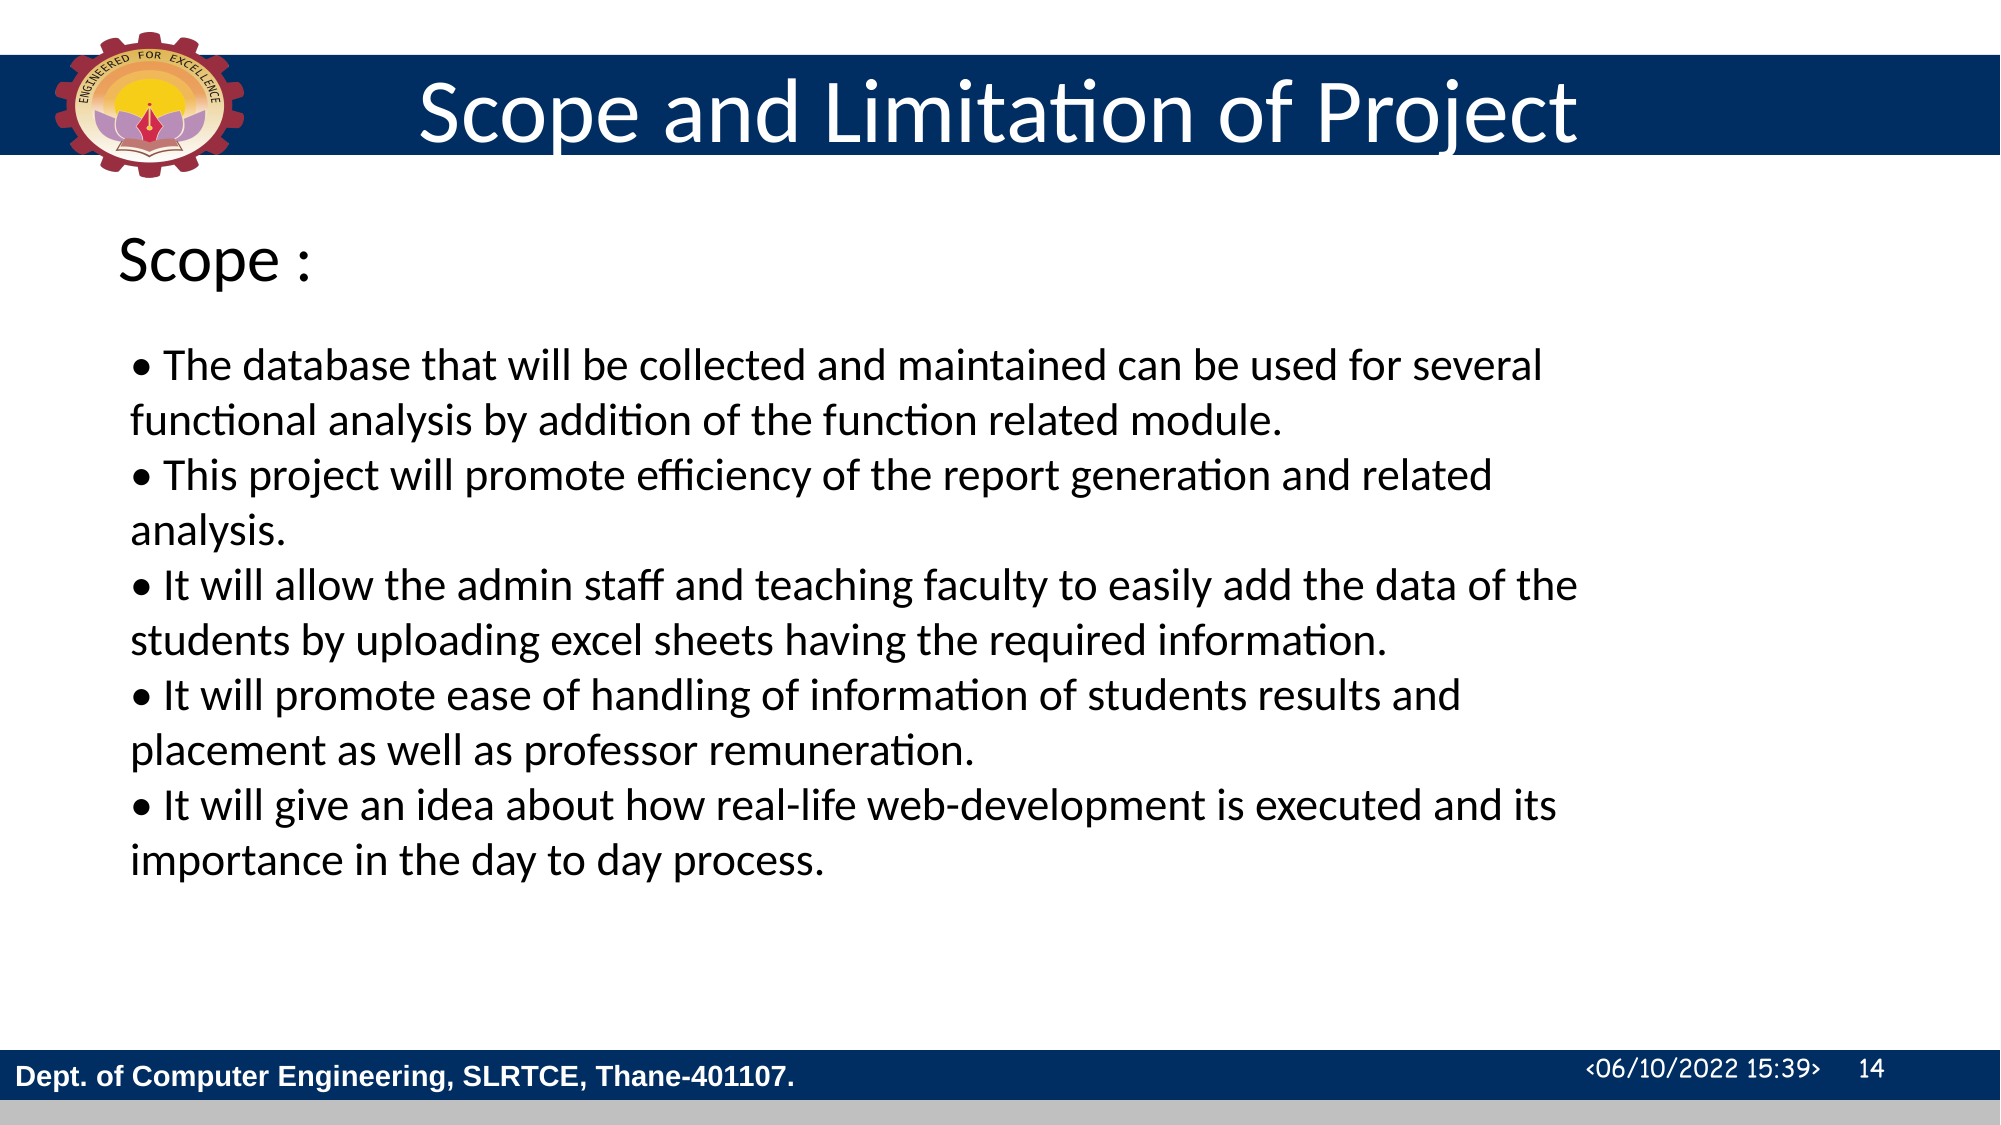

# Scope and Limitation of Project
Scope :
• The database that will be collected and maintained can be used for several
functional analysis by addition of the function related module.
• This project will promote efficiency of the report generation and related
analysis.
• It will allow the admin staff and teaching faculty to easily add the data of the
students by uploading excel sheets having the required information.
• It will promote ease of handling of information of students results and
placement as well as professor remuneration.
• It will give an idea about how real-life web-development is executed and its
importance in the day to day process.

<06/10/2022 15:39>     14